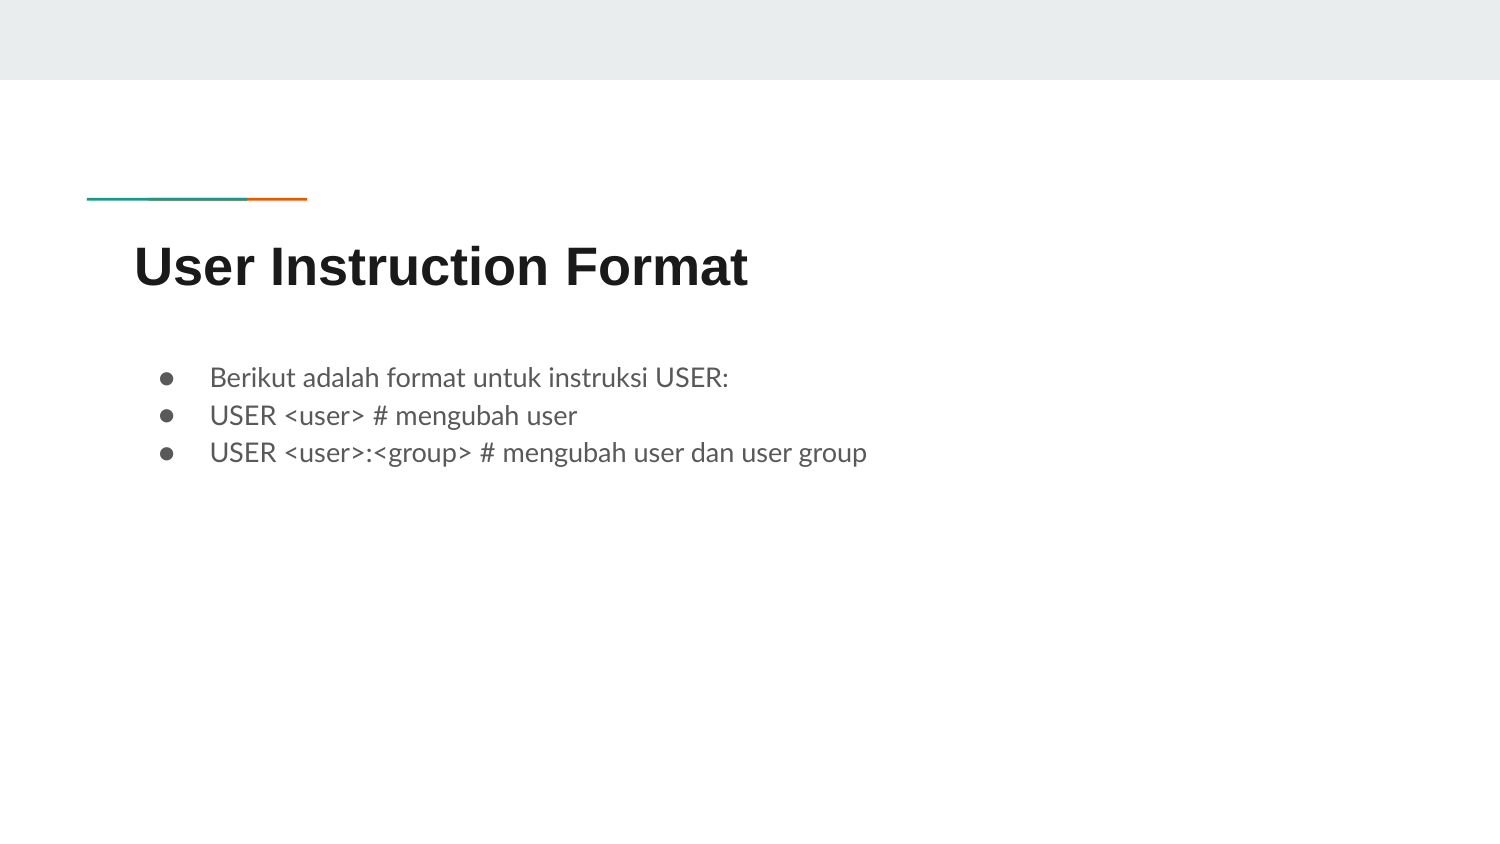

# User Instruction Format
Berikut adalah format untuk instruksi USER:
USER <user> # mengubah user
USER <user>:<group> # mengubah user dan user group